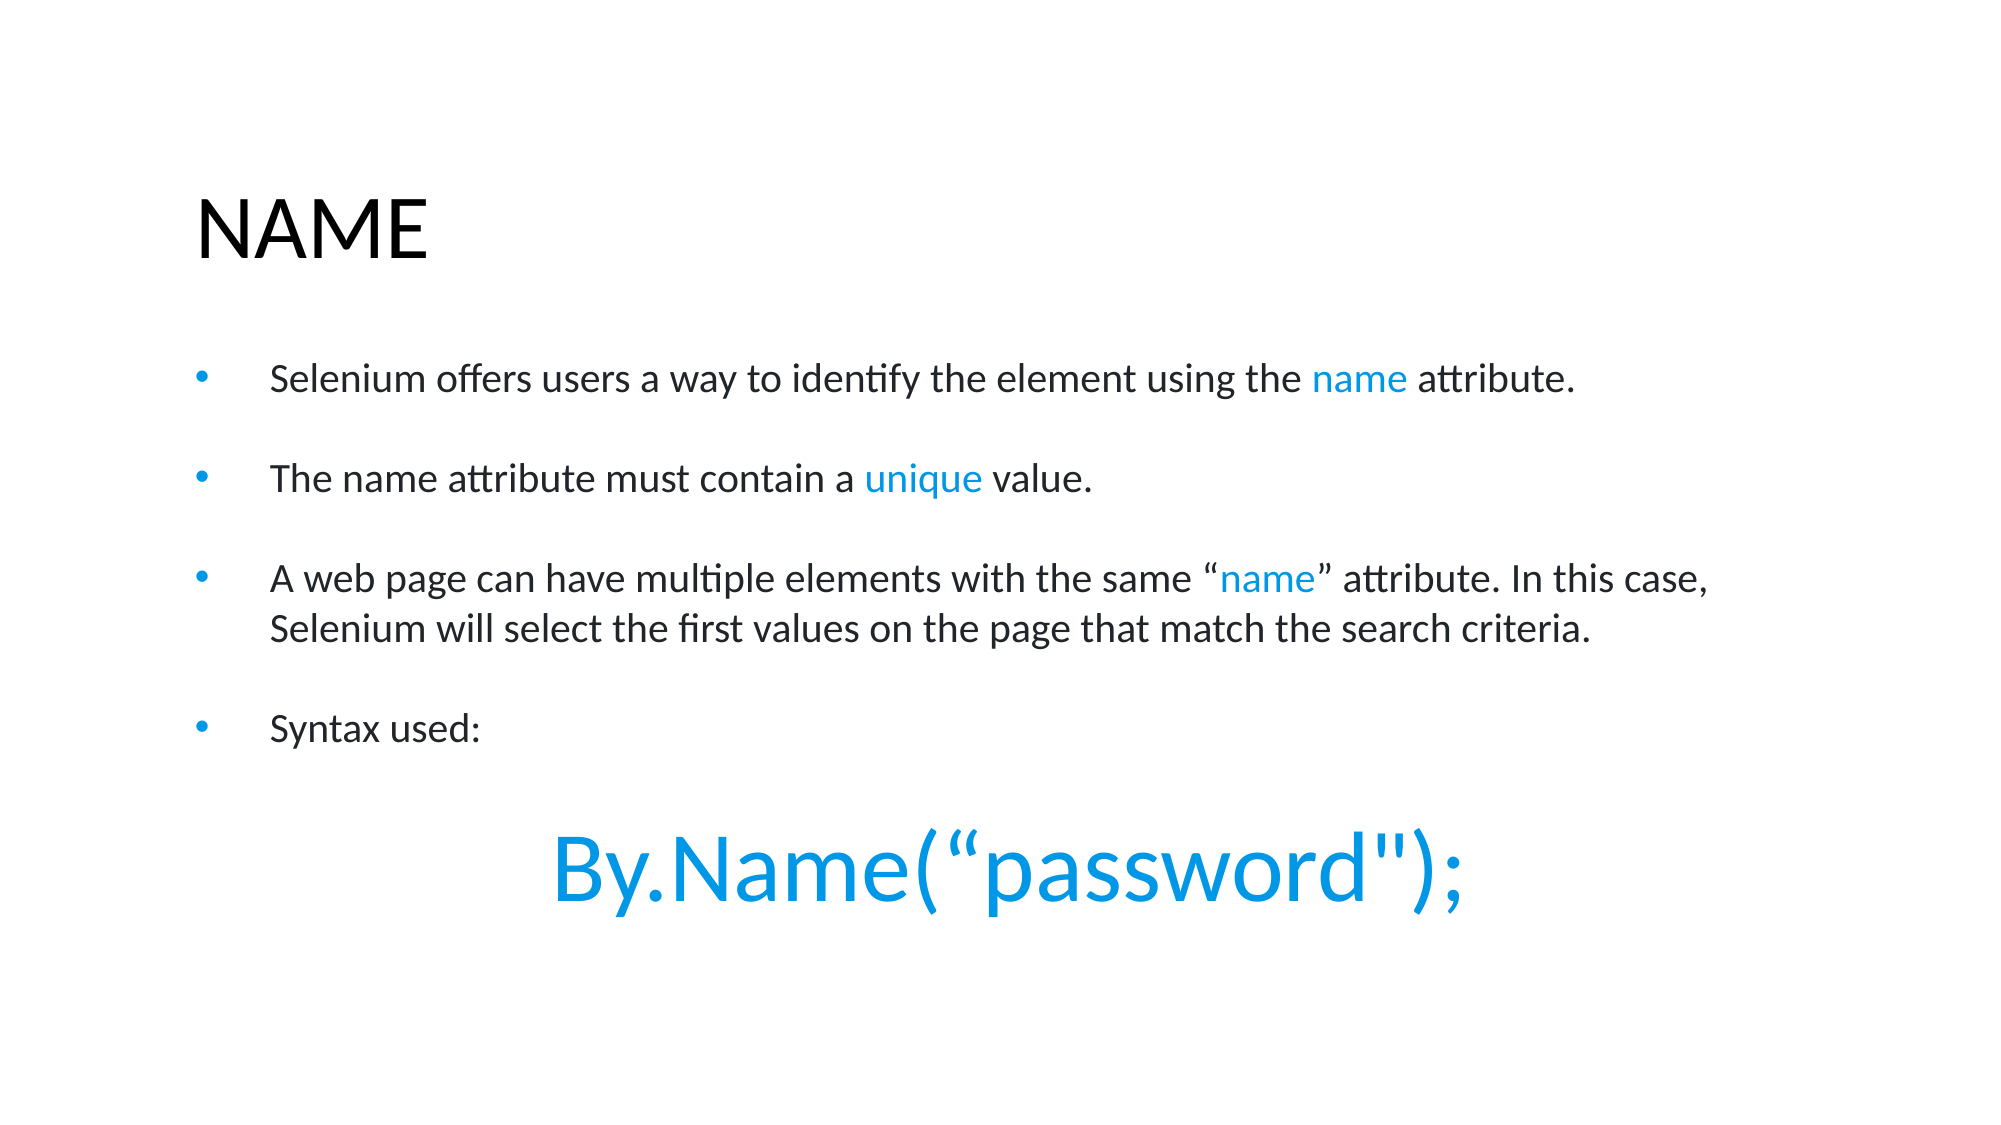

# NAME

Selenium offers users a way to identify the element using the name attribute.

The name attribute must contain a unique value.

A web page can have multiple elements with the same “name” attribute. In this case, Selenium will select the first values on the page that match the search criteria.

Syntax used:

By.Name(“password");
Selenium Locator